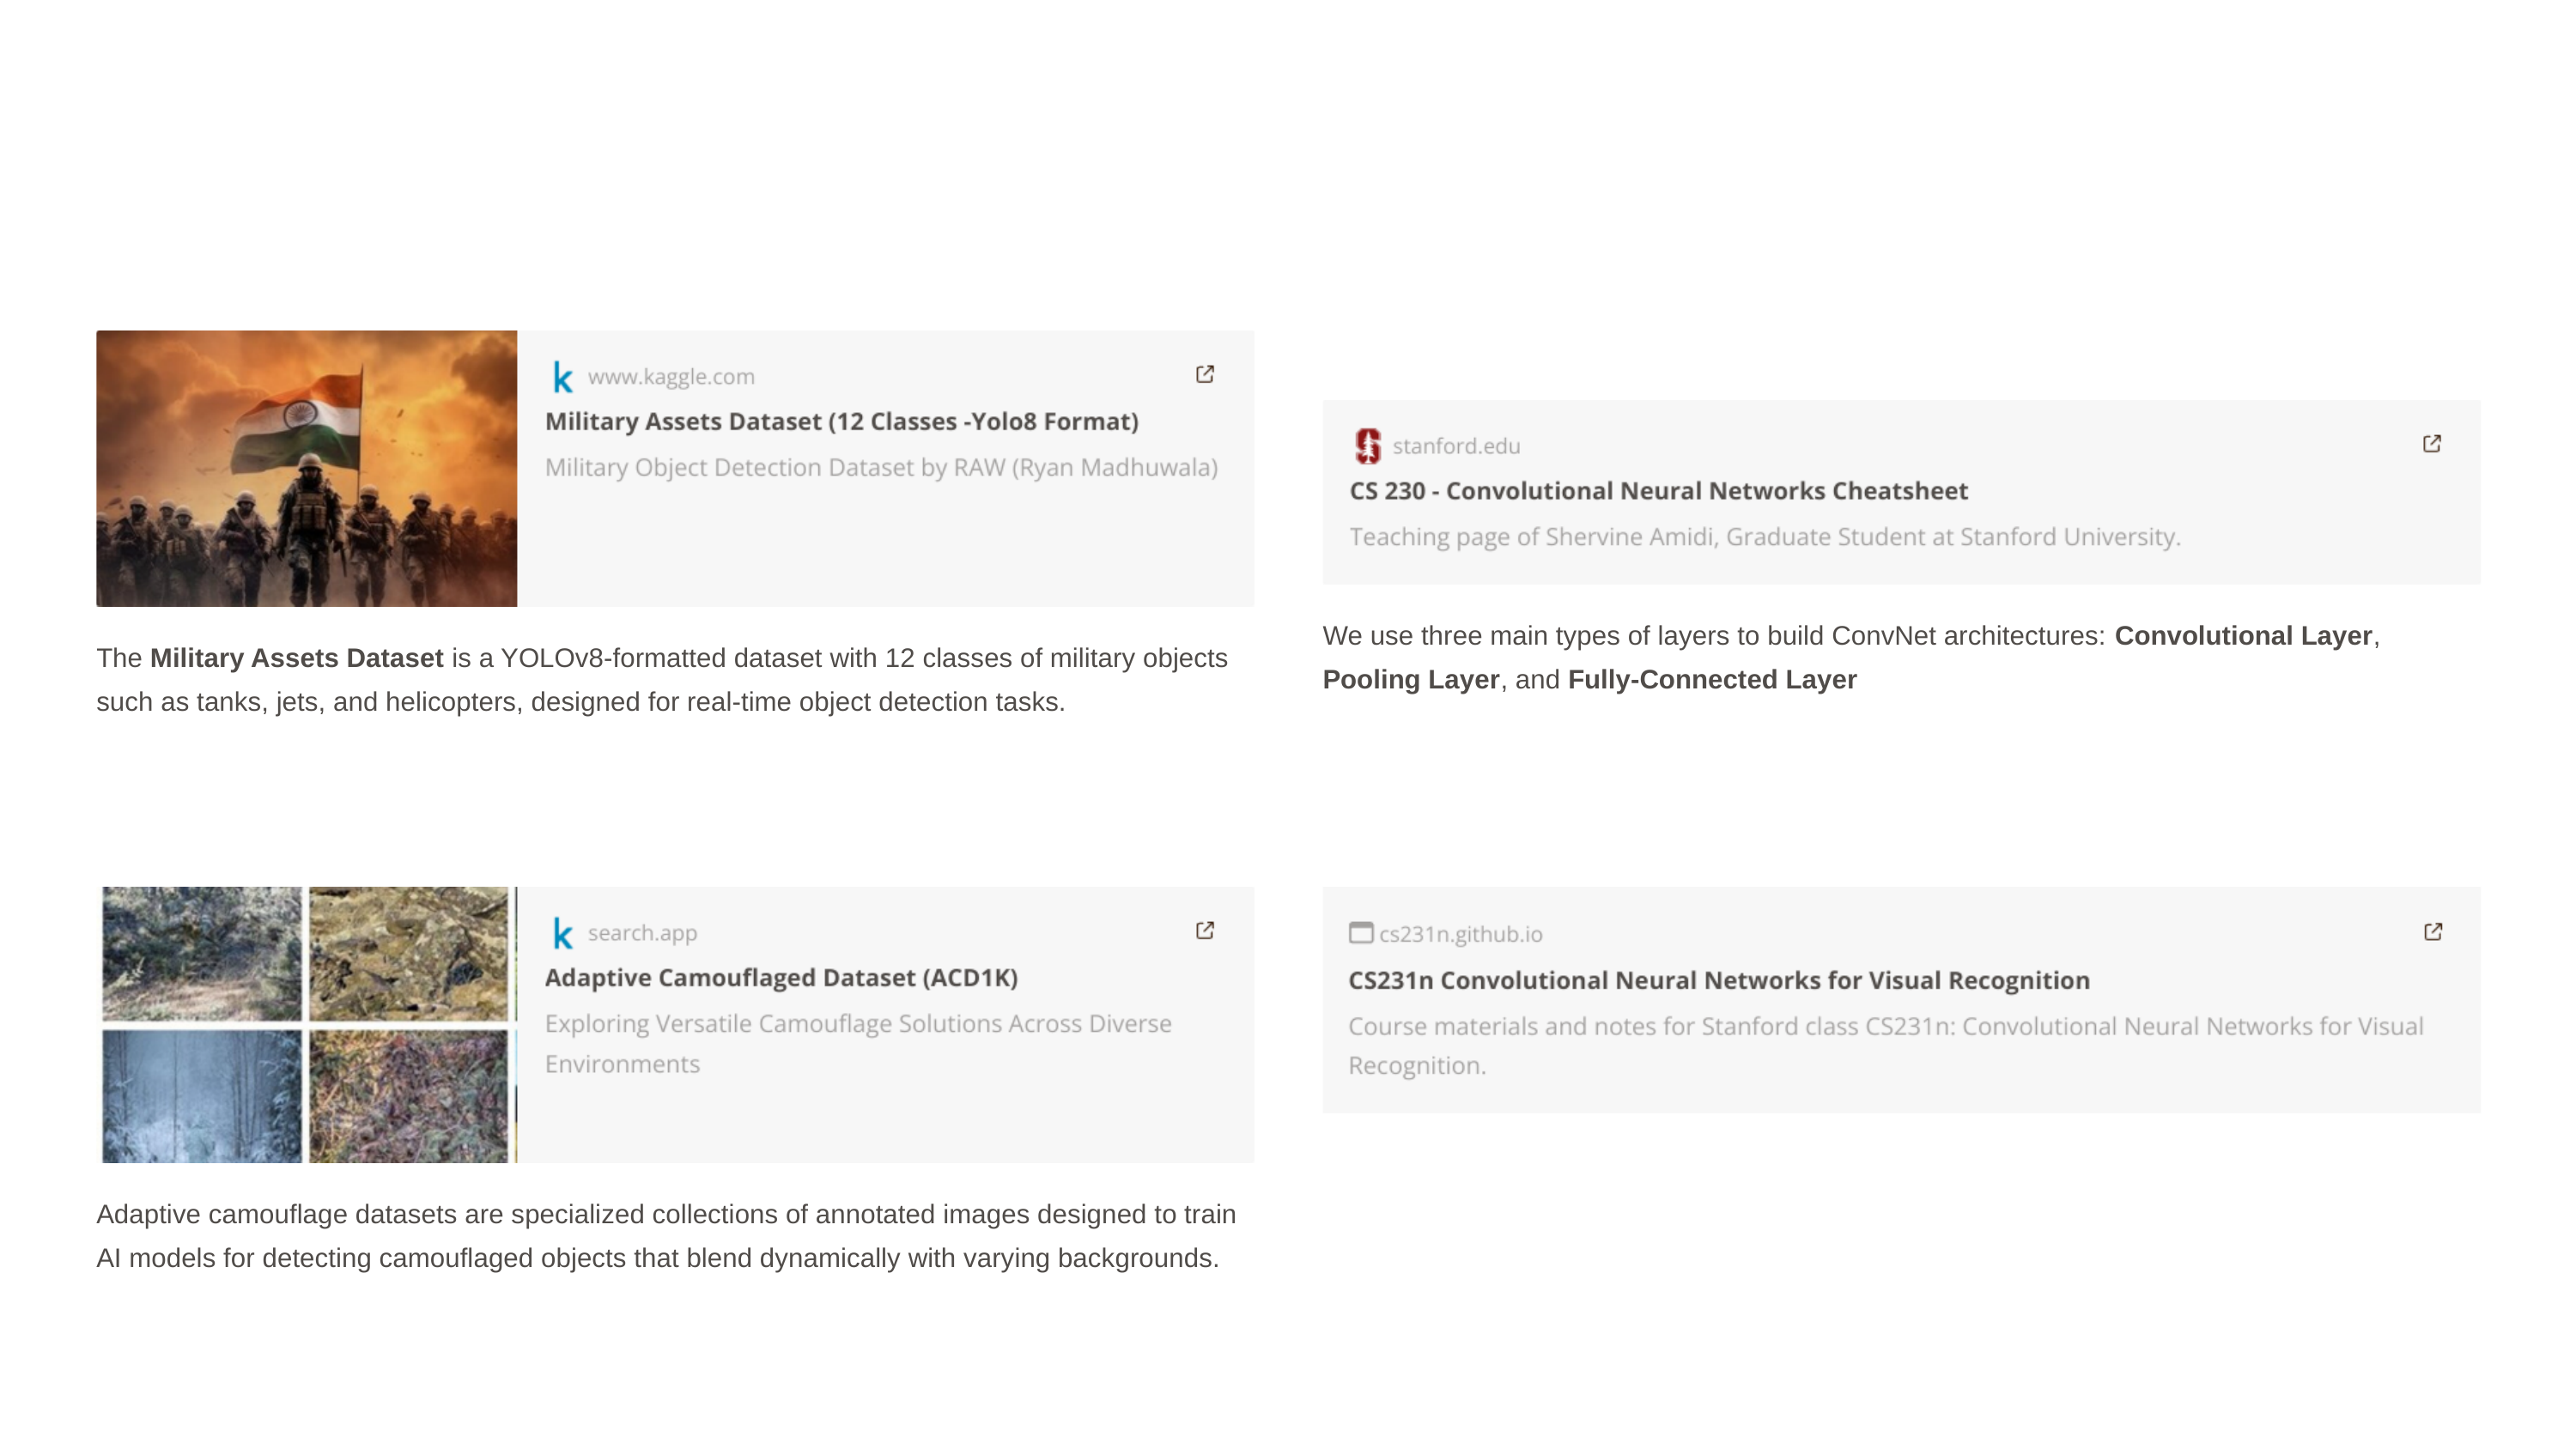

We use three main types of layers to build ConvNet architectures: Convolutional Layer, Pooling Layer, and Fully-Connected Layer
The Military Assets Dataset is a YOLOv8-formatted dataset with 12 classes of military objects such as tanks, jets, and helicopters, designed for real-time object detection tasks.

Adaptive camouflage datasets are specialized collections of annotated images designed to train AI models for detecting camouflaged objects that blend dynamically with varying backgrounds.